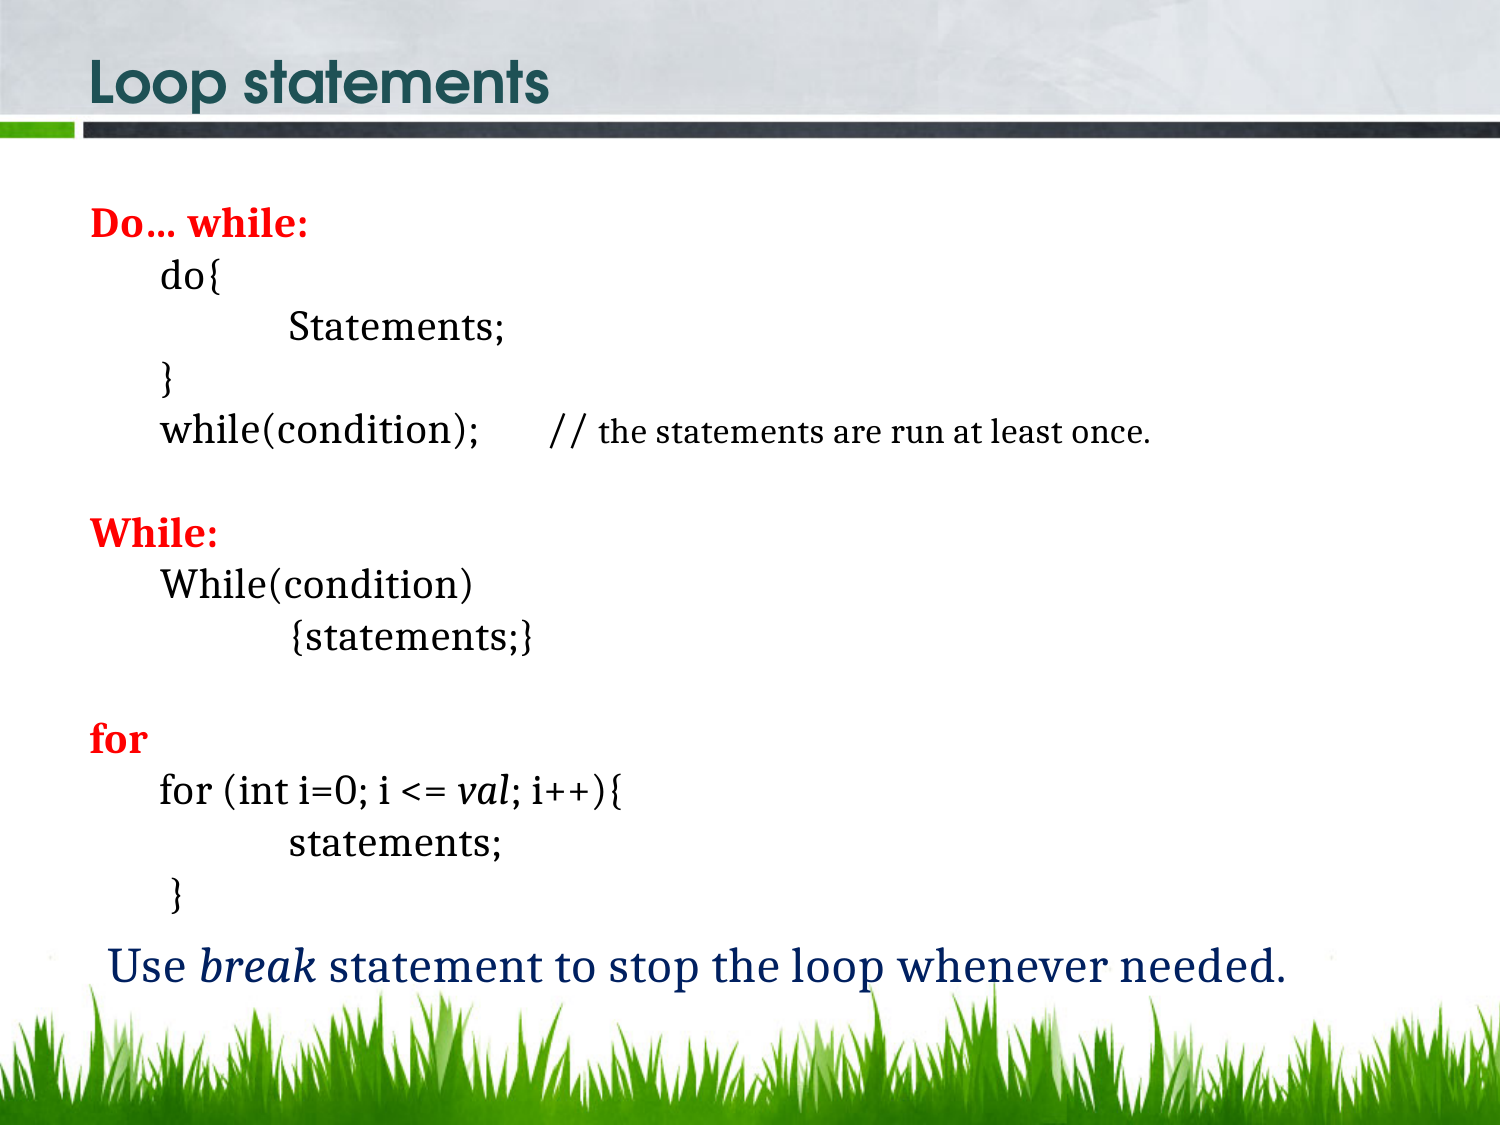

Loop statements
Do… while:
do{
	Statements;
}
while(condition);	// the statements are run at least once.

While:
While(condition)
	{statements;}

for
for (int i=0; i <= val; i++){
      	statements;
 }
Use break statement to stop the loop whenever needed.